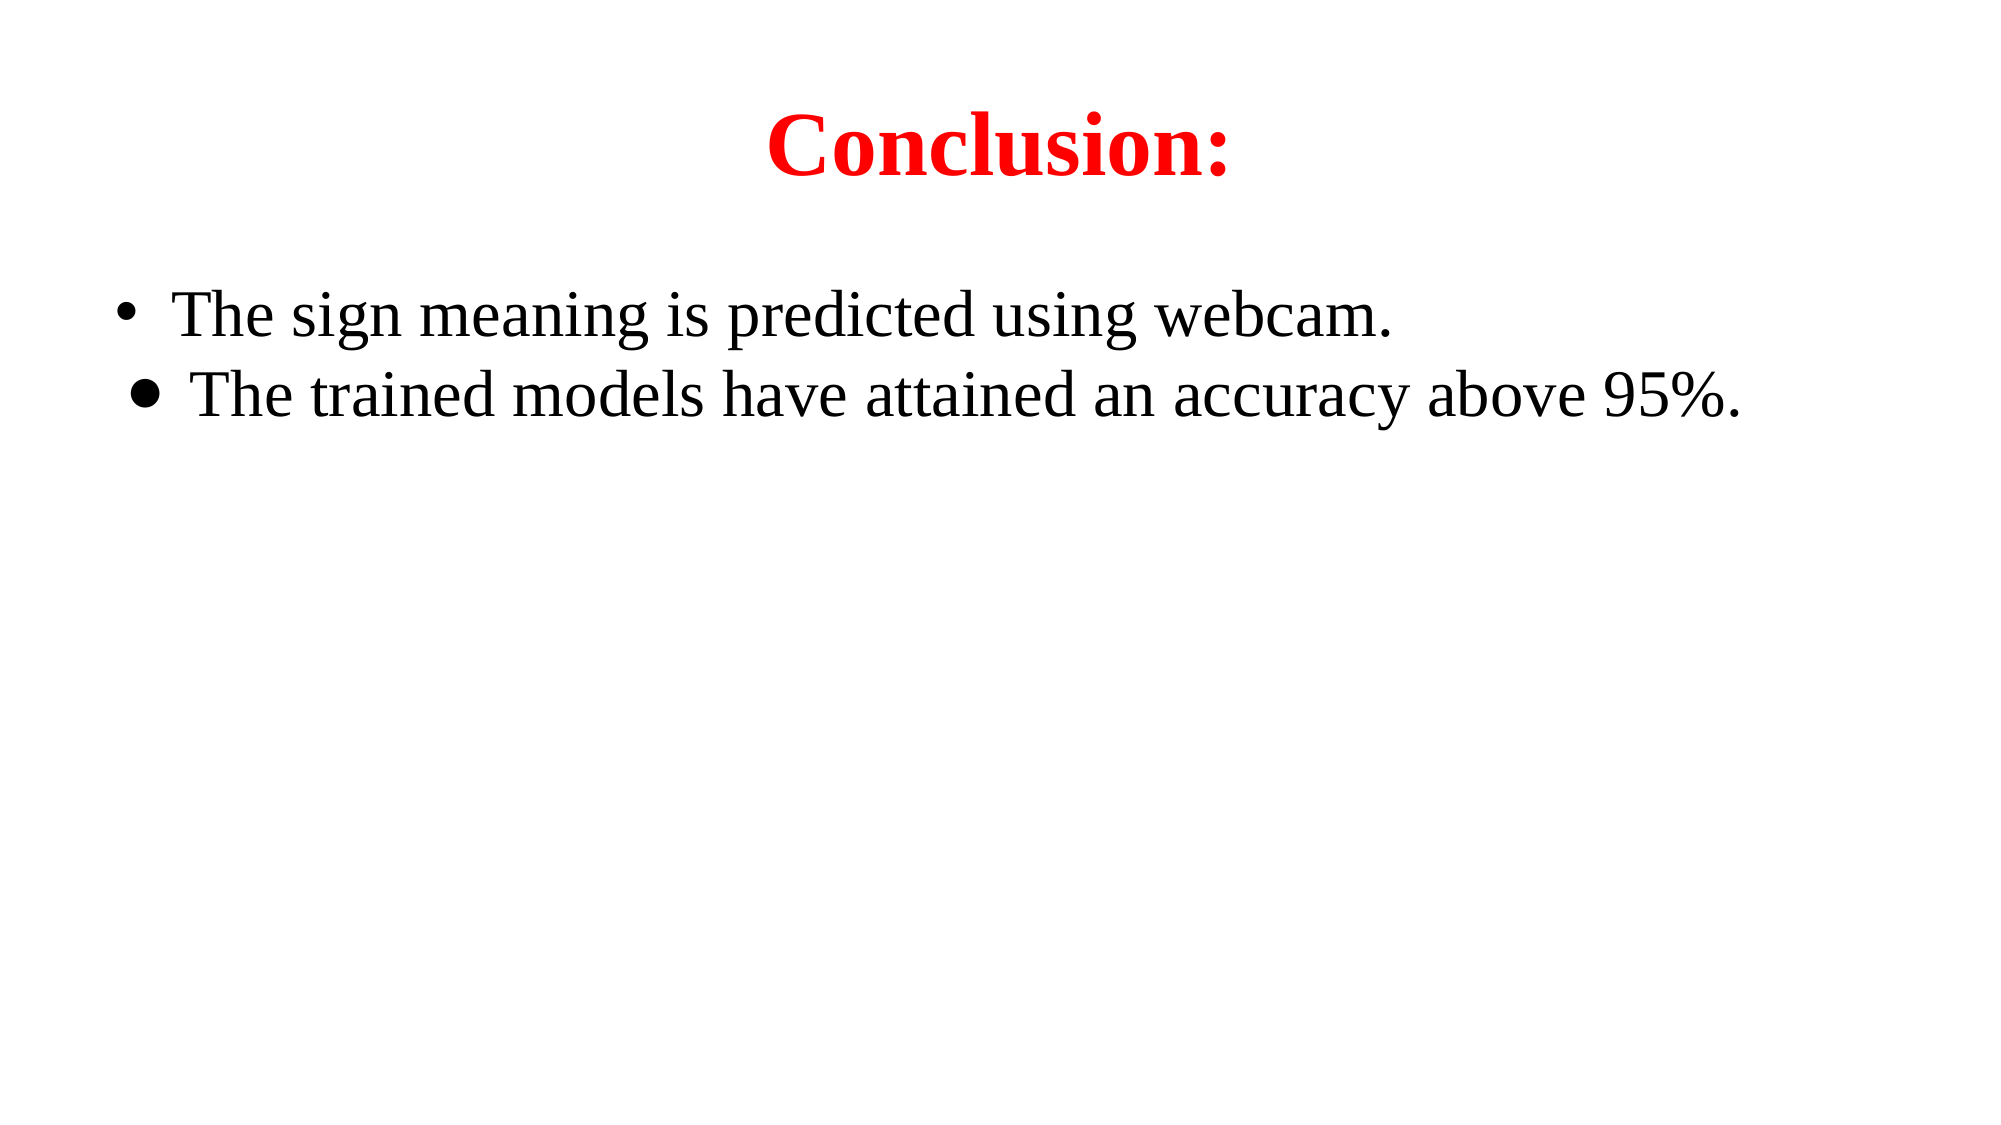

# Conclusion:
The sign meaning is predicted using webcam.
The trained models have attained an accuracy above 95%.